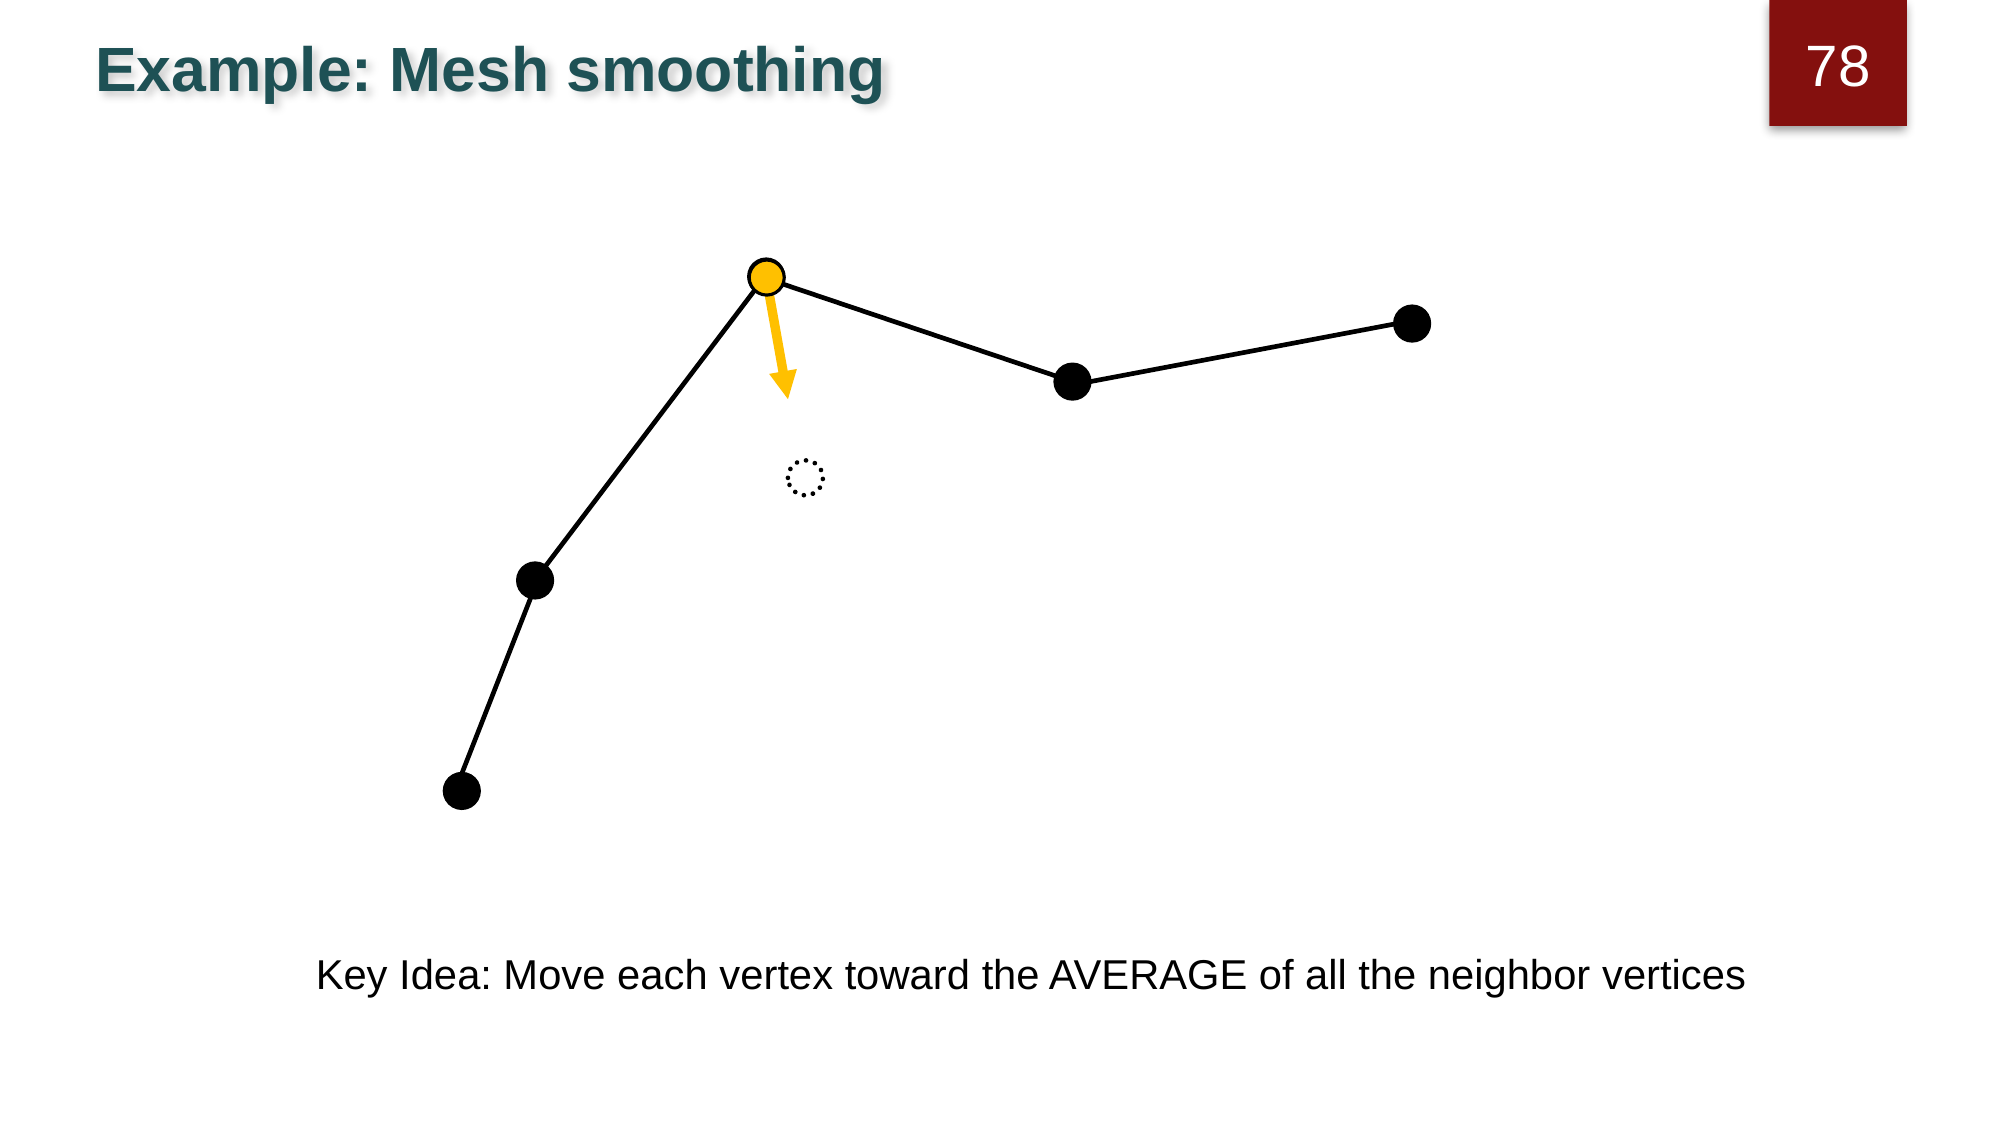

78
# Example: Mesh smoothing

Key Idea: Move each vertex toward the AVERAGE of all the neighbor vertices